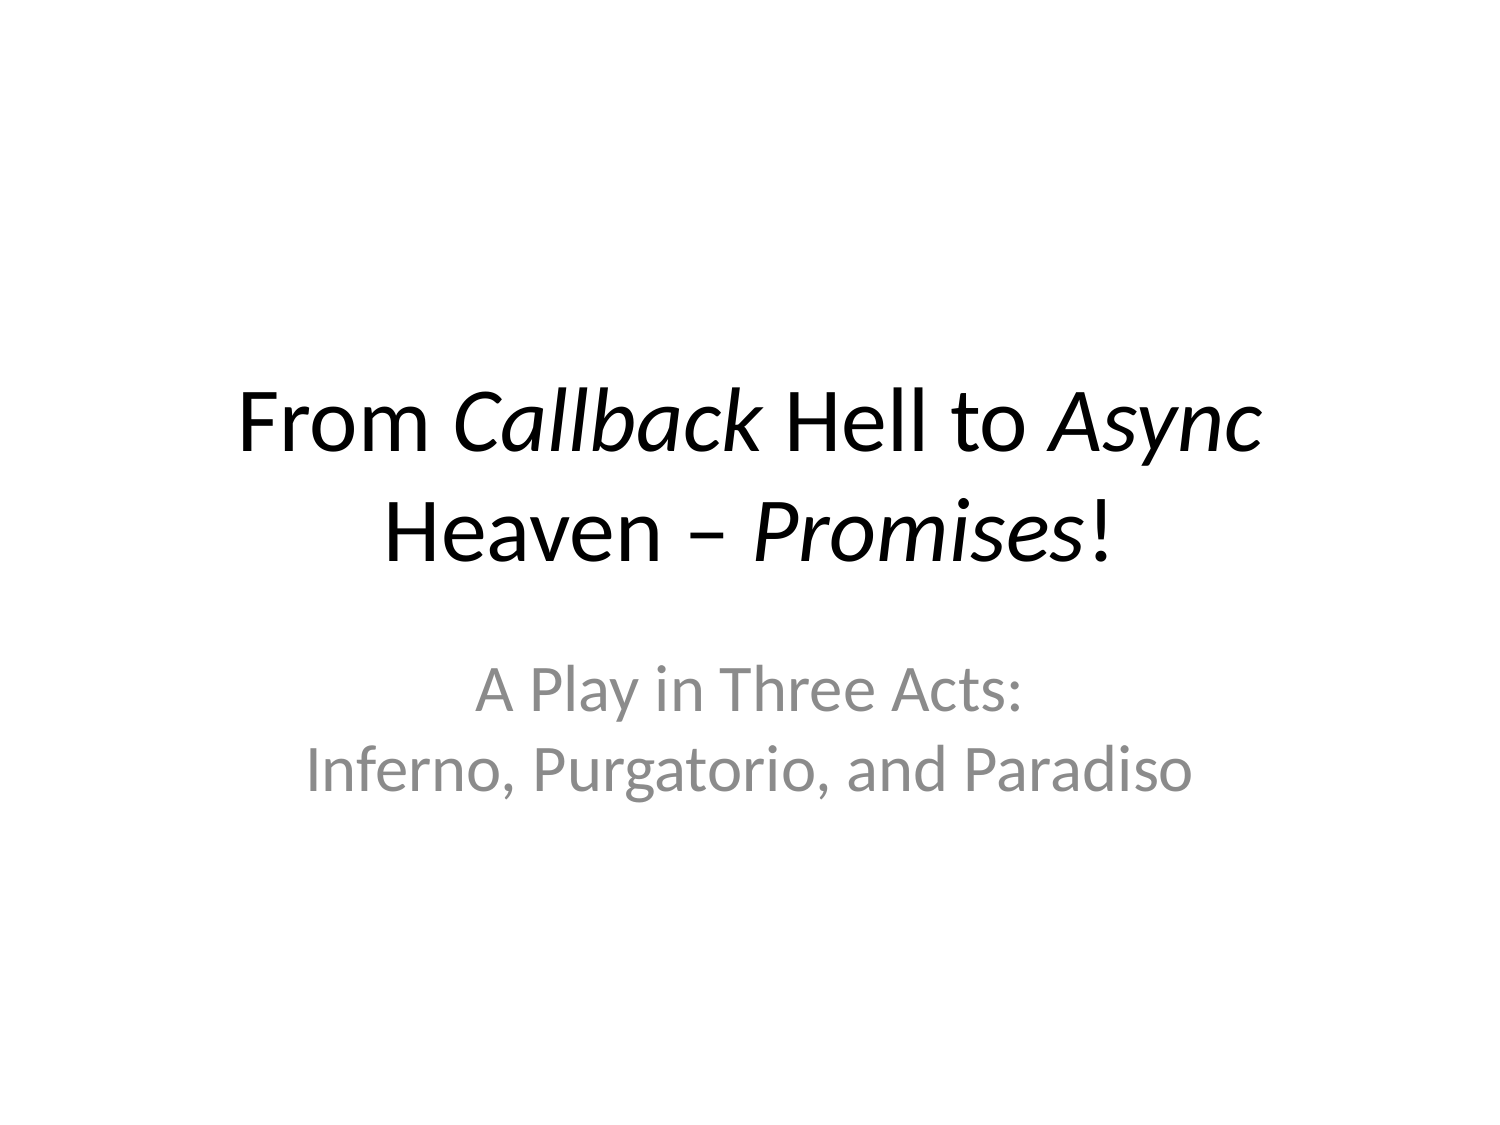

# From Callback Hell to Async Heaven – Promises!
A Play in Three Acts:
Inferno, Purgatorio, and Paradiso